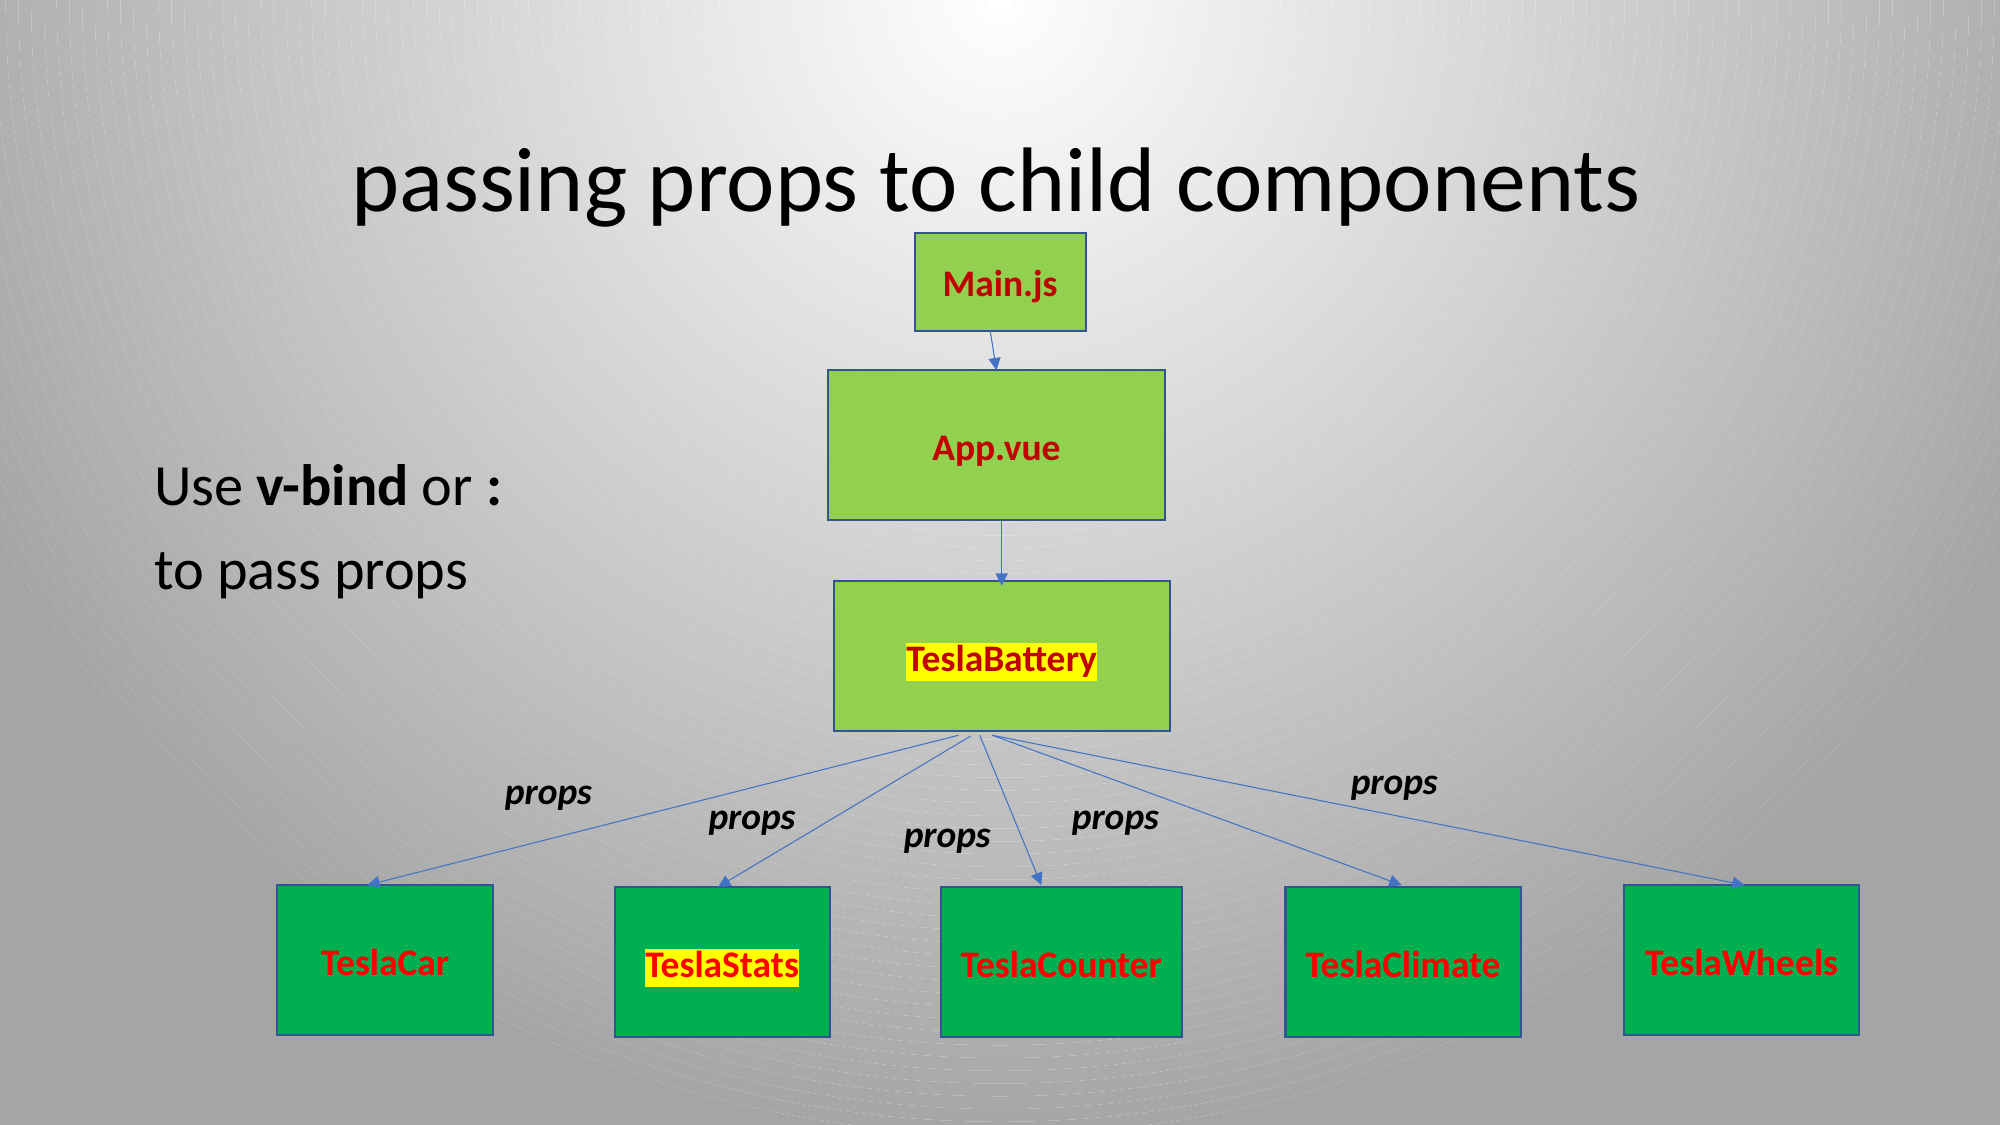

# passing props to child components
Main.js

Use v-bind or :
to pass props

App.vue
TeslaBattery
props
props
props
props
props
TeslaCar
TeslaWheels
TeslaStats
TeslaCounter
TeslaClimate